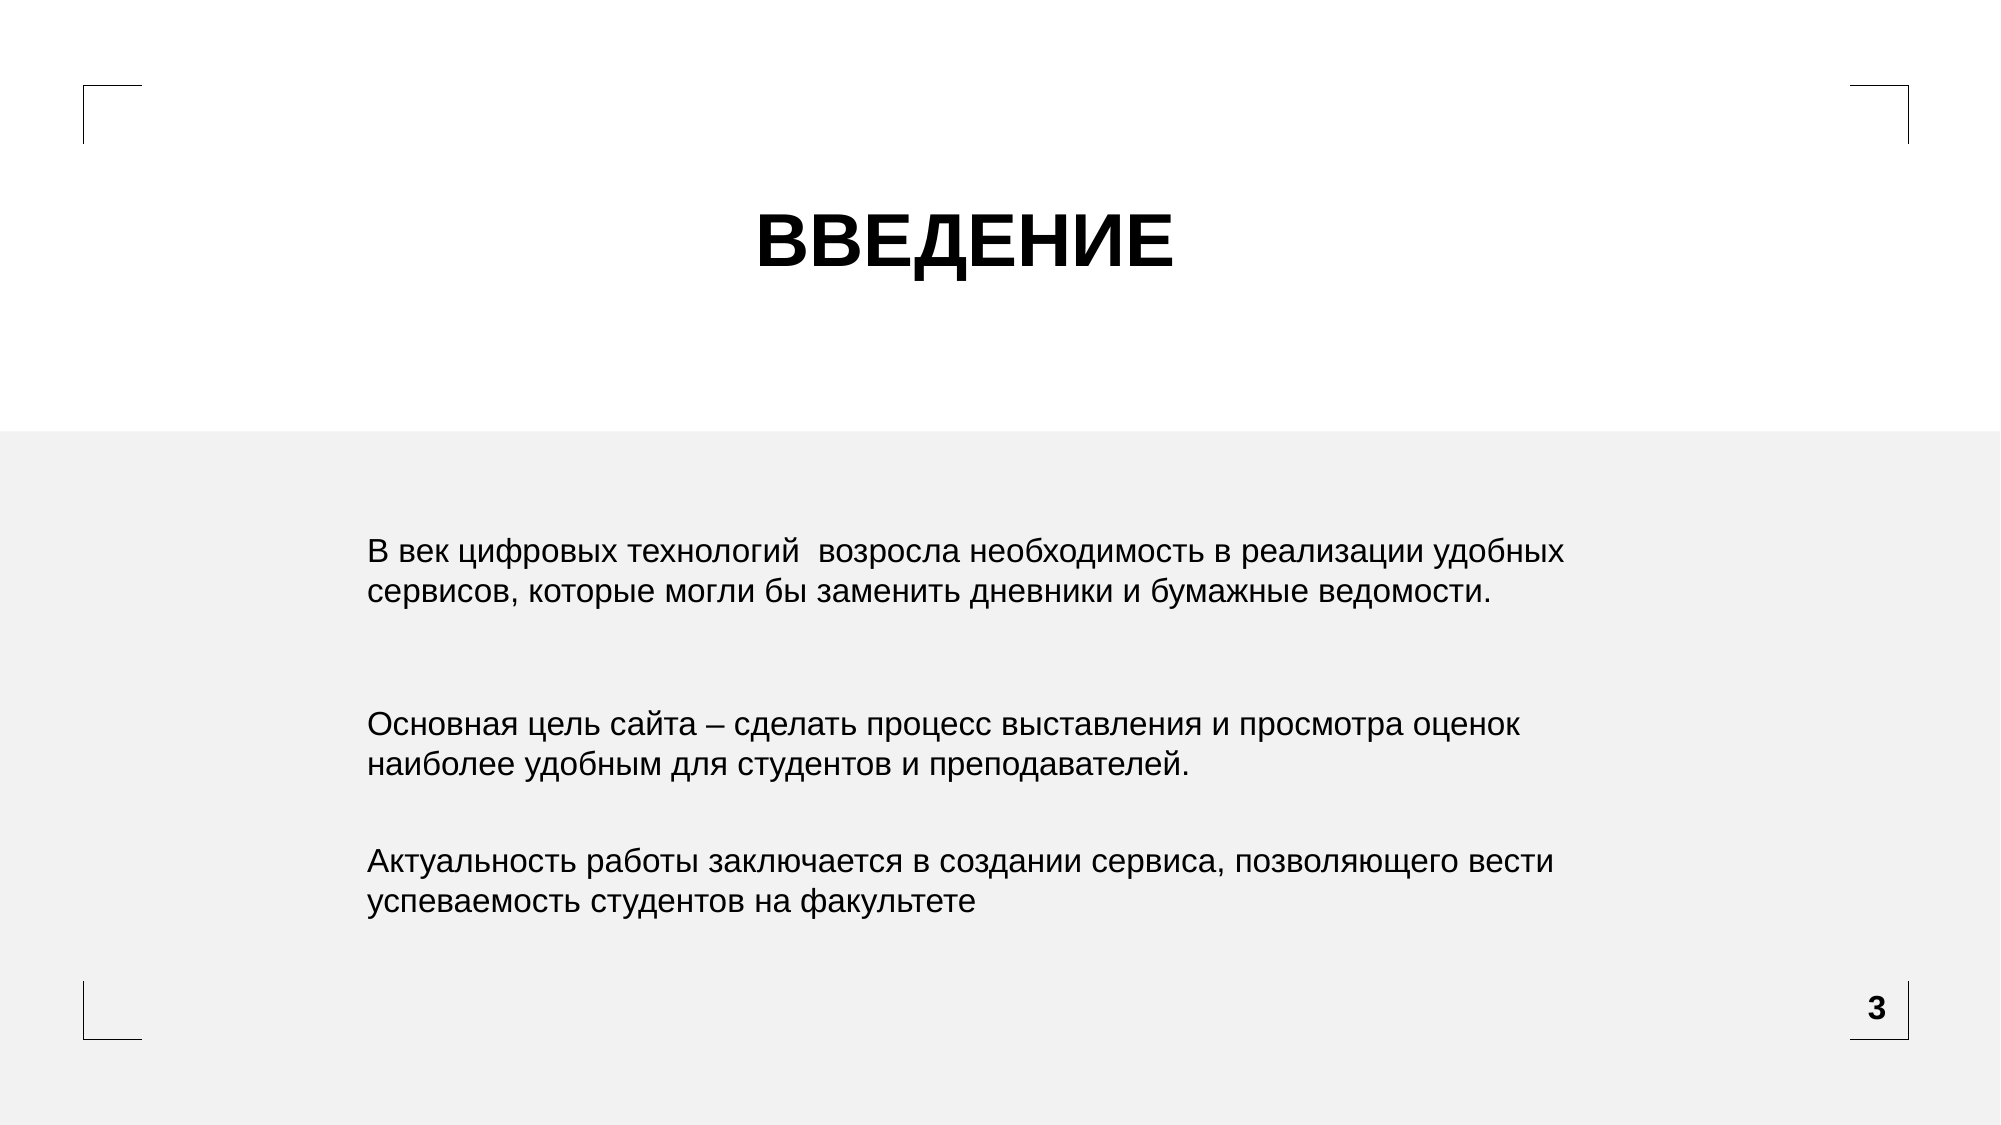

ВВЕДЕНИЕ
В век цифровых технологий  возросла необходимость в реализации удобных сервисов, которые могли бы заменить дневники и бумажные ведомости.

Основная цель сайта – сделать процесс выставления и просмотра оценок наиболее удобным для студентов и преподавателей.
Актуальность работы заключается в создании сервиса, позволяющего вести успеваемость студентов на факультете
3